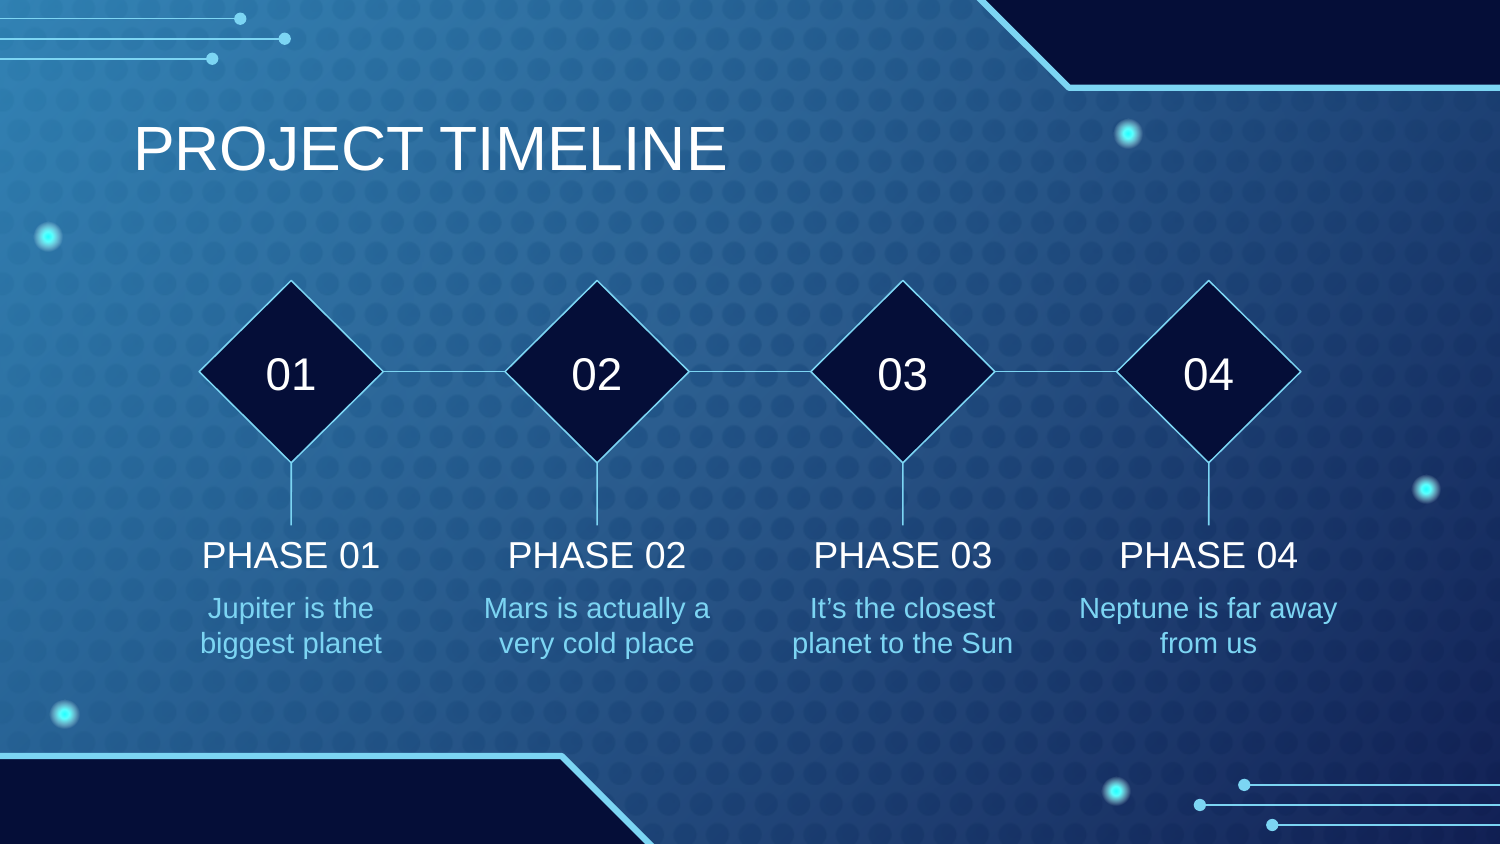

# PROJECT TIMELINE
01
PHASE 01
Jupiter is the biggest planet
02
PHASE 02
Mars is actually a very cold place
03
PHASE 03
It’s the closest planet to the Sun
04
PHASE 04
Neptune is far away from us